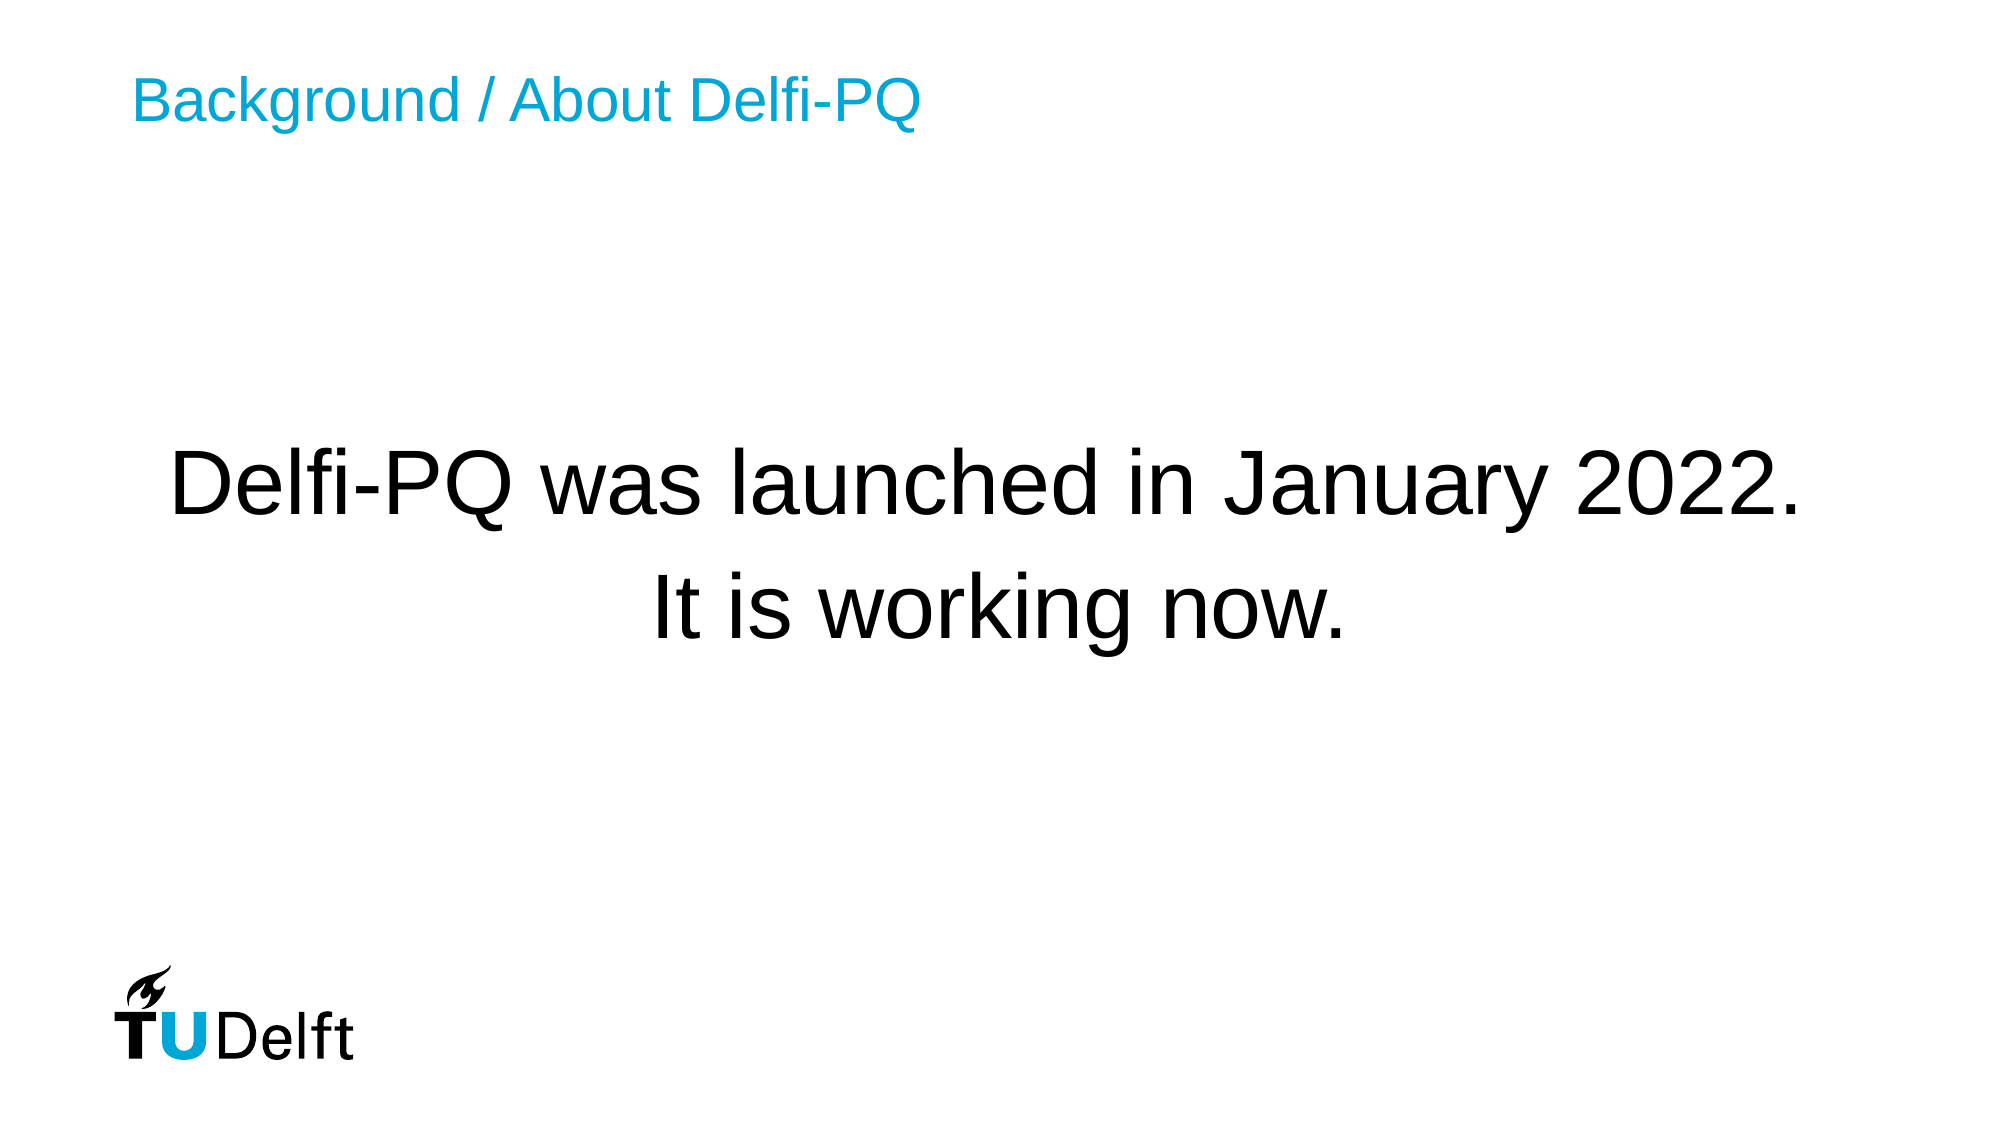

Background / About Delfi-PQ
Delfi-PQ was launched in January 2022.
It is working now.